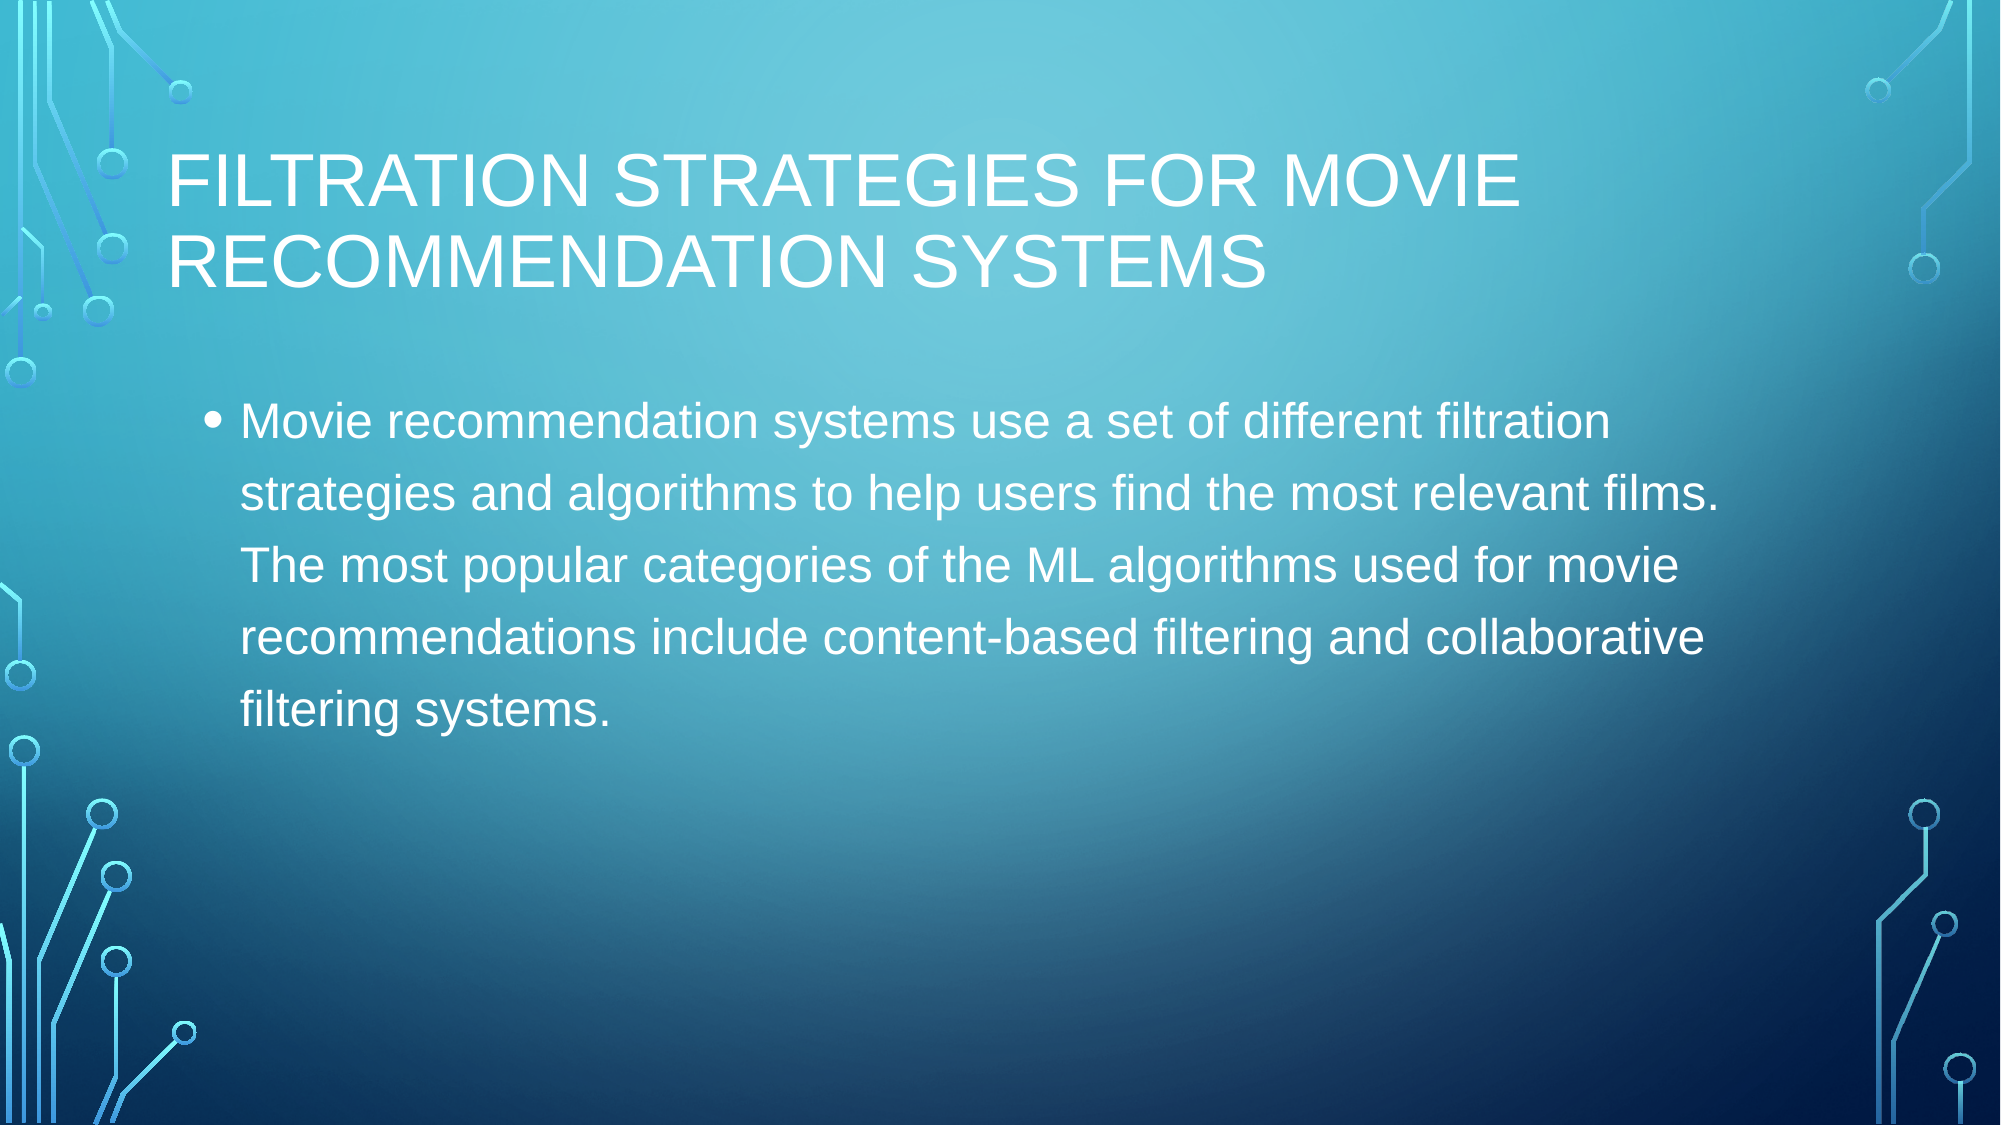

# Filtration Strategies for Movie Recommendation Systems
Movie recommendation systems use a set of different filtration strategies and algorithms to help users find the most relevant films. The most popular categories of the ML algorithms used for movie recommendations include content-based filtering and collaborative filtering systems.